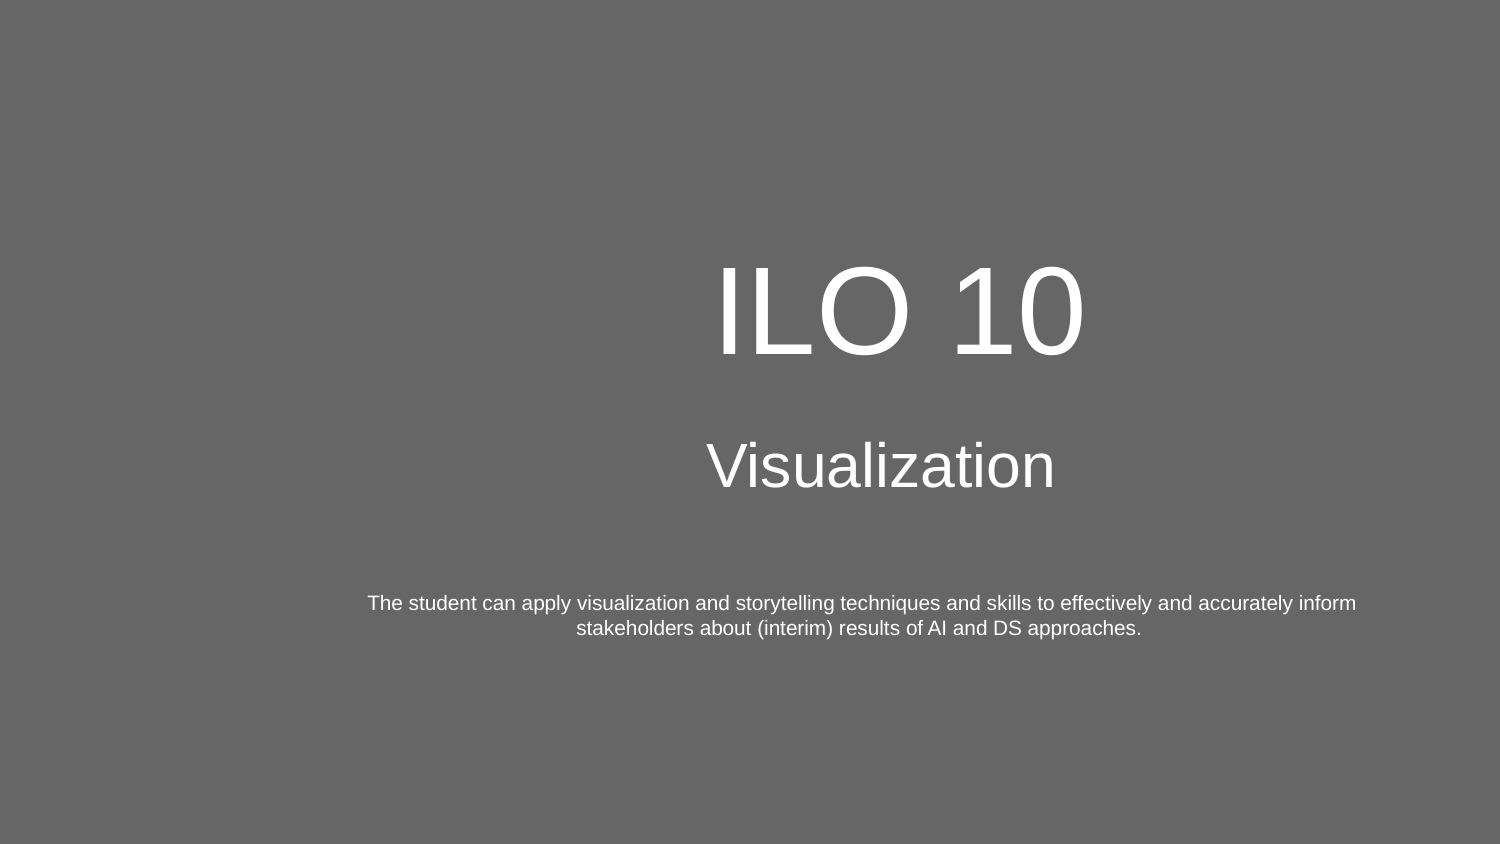

# ILO 10
Visualization
The student can apply visualization and storytelling techniques and skills to effectively and accurately inform stakeholders about (interim) results of AI and DS approaches.